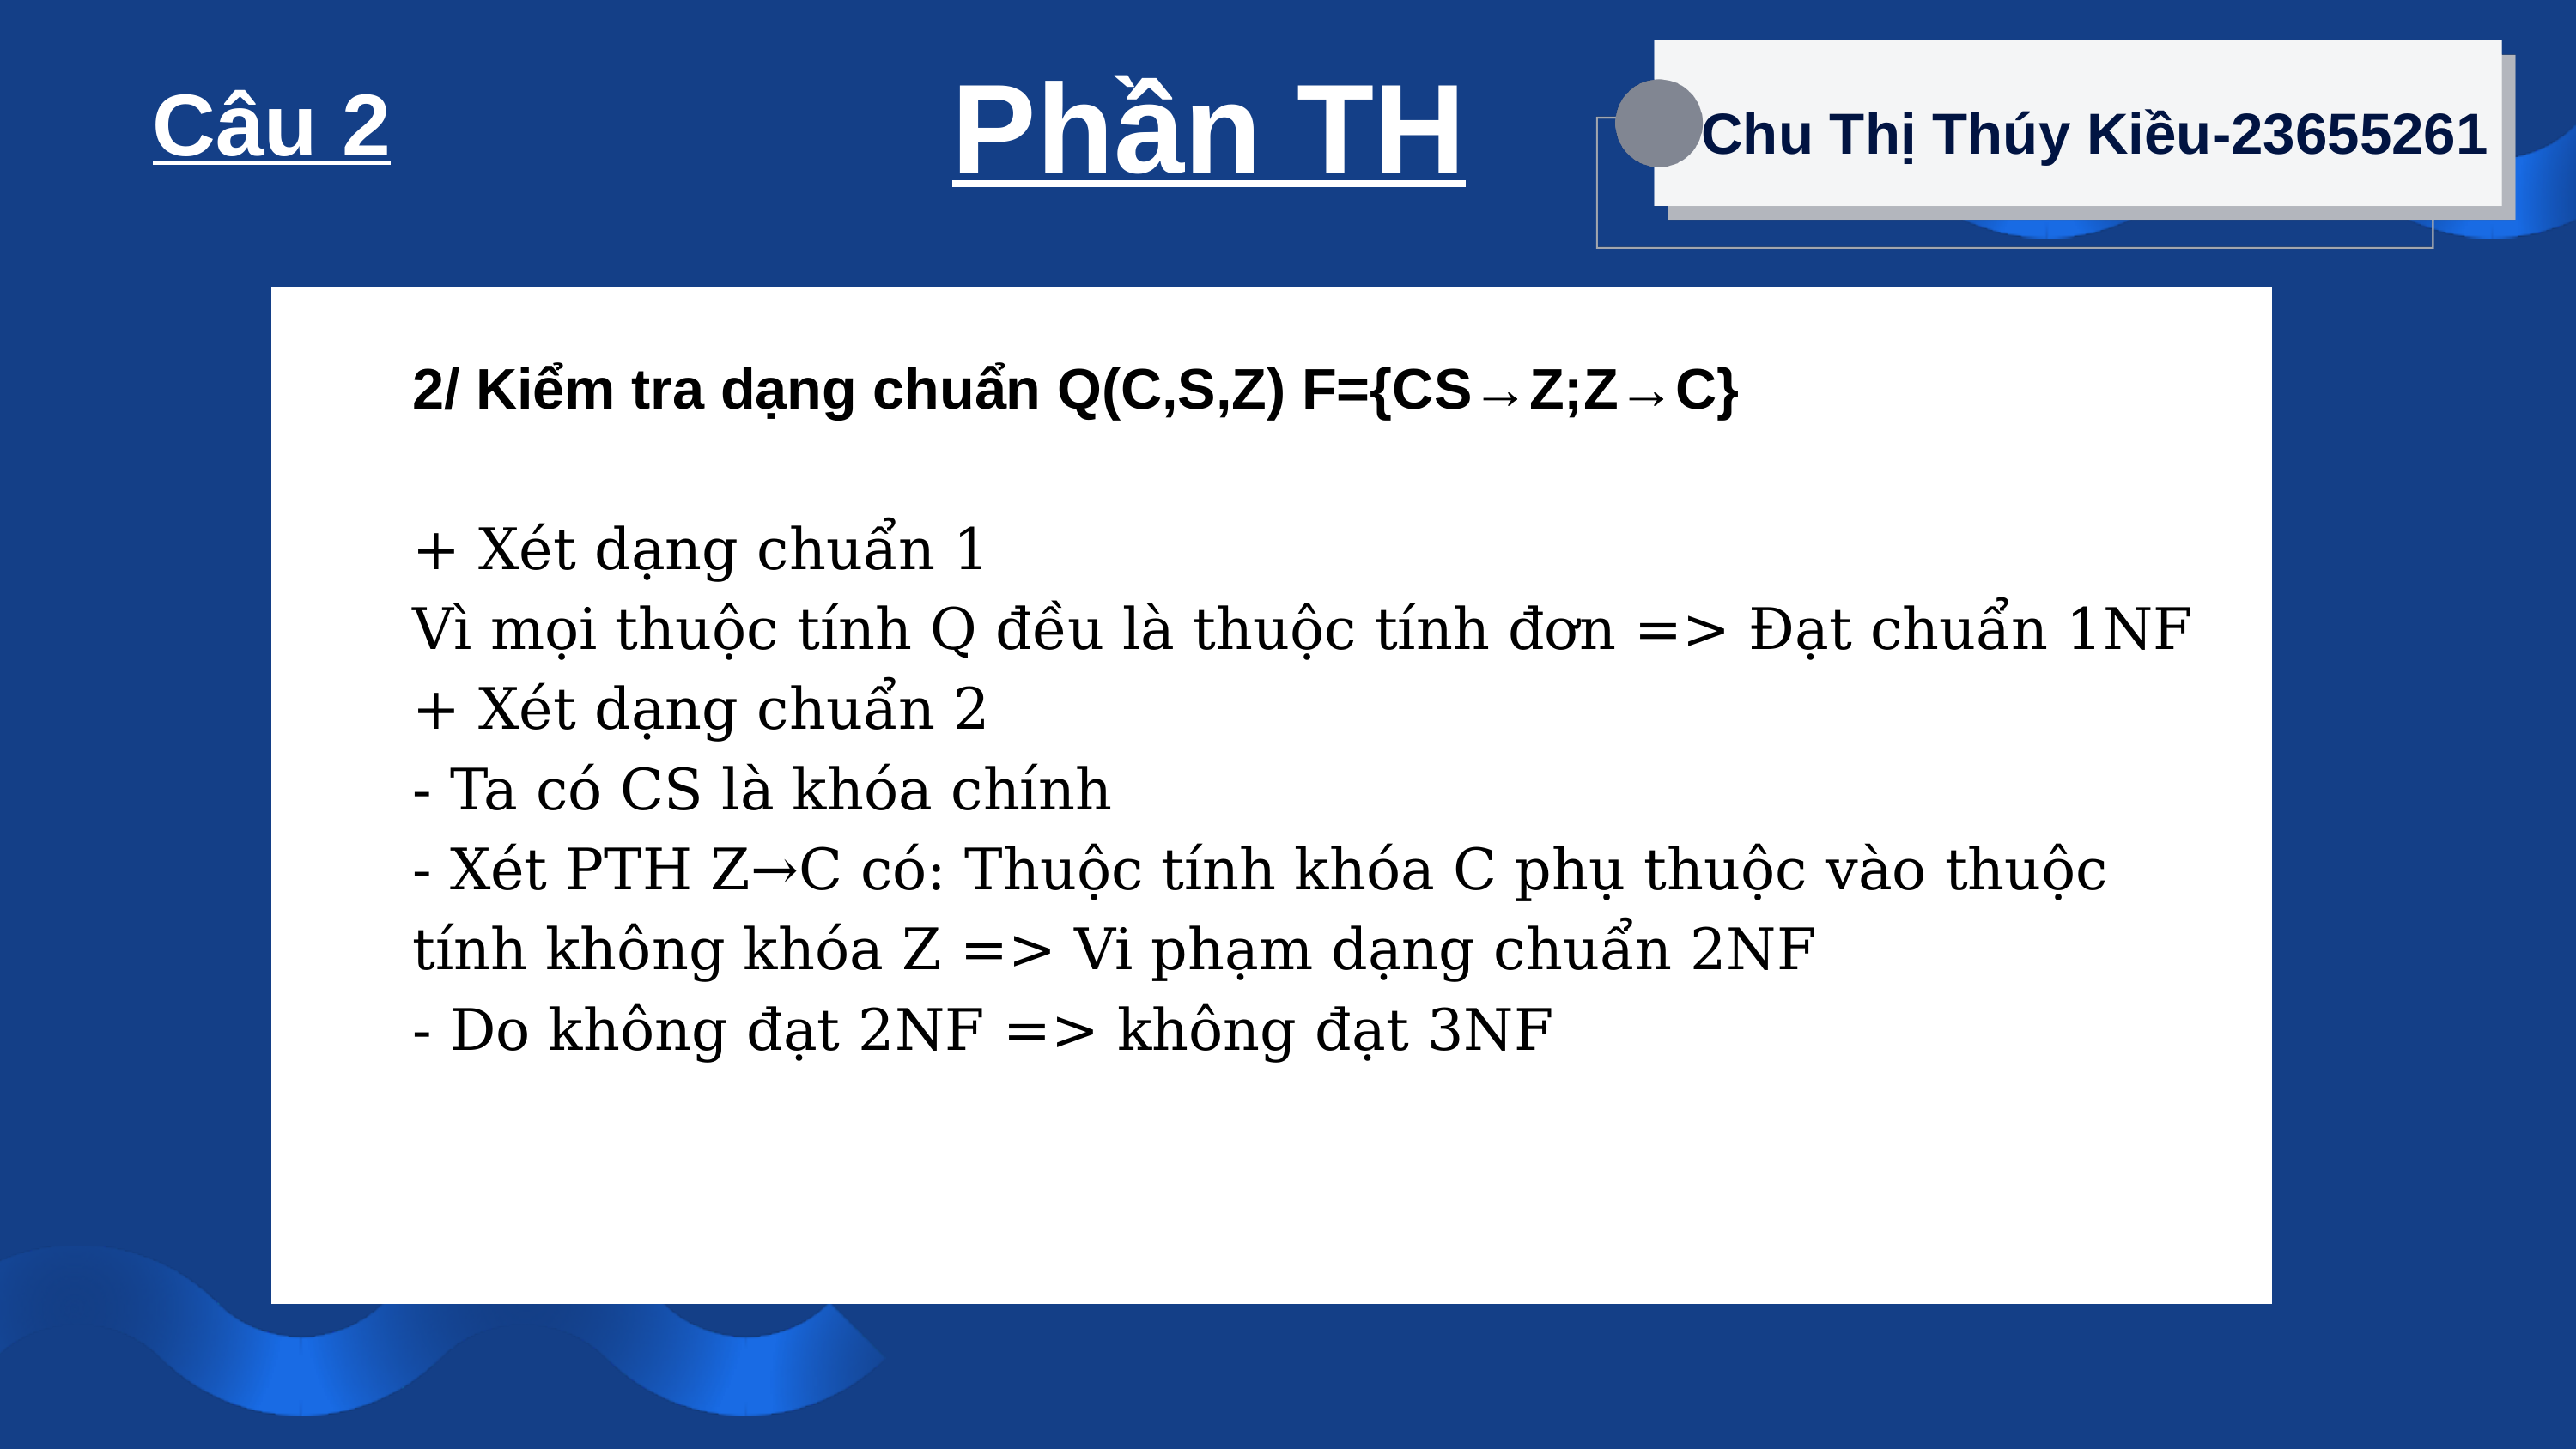

Phần TH

Chu Thị Thúy Kiều-23655261
Câu 2

2/ Kiểm tra dạng chuẩn Q(C,S,Z) F={CS→Z;Z→C}

+ Xét dạng chuẩn 1
Vì mọi thuộc tính Q đều là thuộc tính đơn => Đạt chuẩn 1NF
+ Xét dạng chuẩn 2
- Ta có CS là khóa chính
- Xét PTH Z→C có: Thuộc tính khóa C phụ thuộc vào thuộc tính không khóa Z => Vi phạm dạng chuẩn 2NF
- Do không đạt 2NF => không đạt 3NF